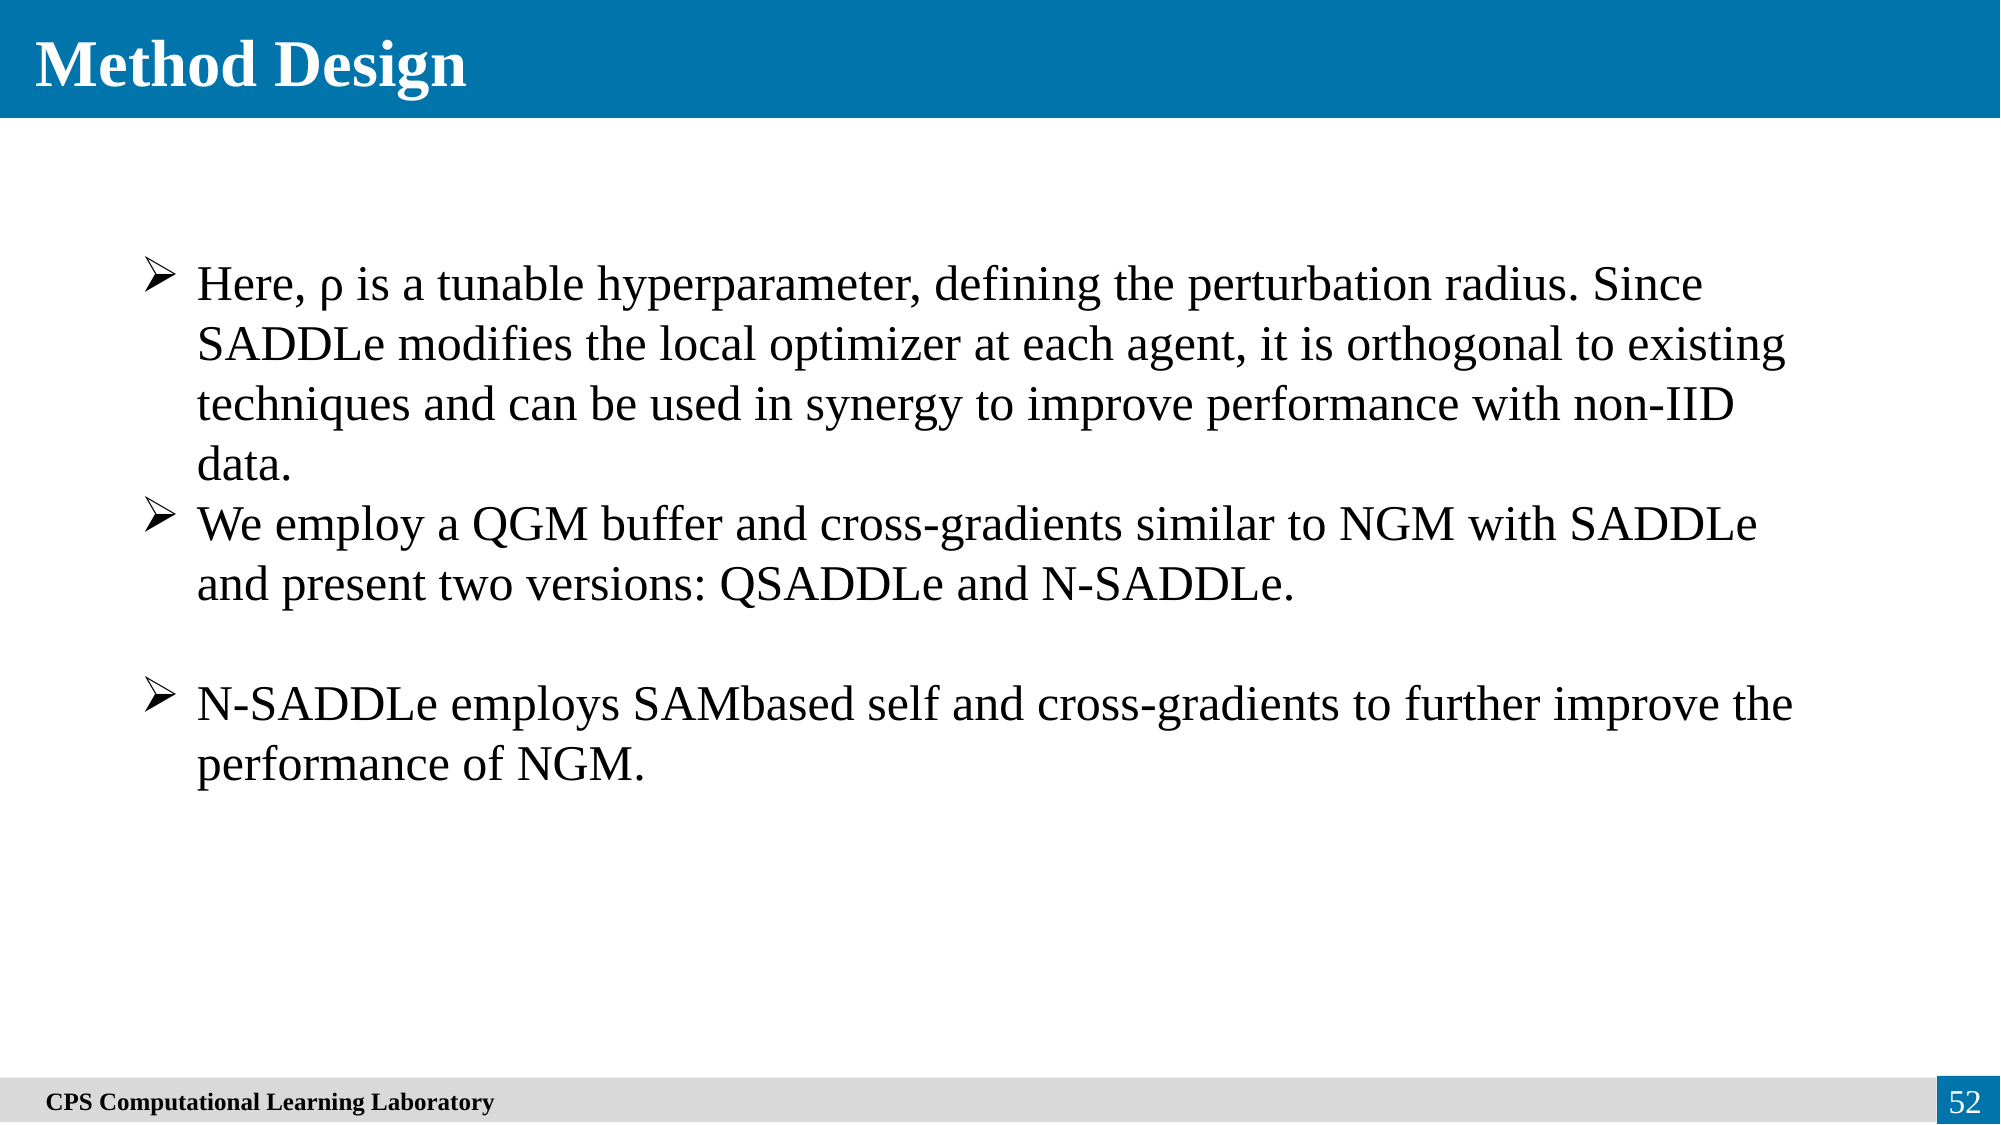

Method Design
Here, ρ is a tunable hyperparameter, defining the perturbation radius. Since SADDLe modifies the local optimizer at each agent, it is orthogonal to existing techniques and can be used in synergy to improve performance with non-IID data.
We employ a QGM buffer and cross-gradients similar to NGM with SADDLe and present two versions: QSADDLe and N-SADDLe.

N-SADDLe employs SAMbased self and cross-gradients to further improve the performance of NGM.
52
52
　CPS Computational Learning Laboratory